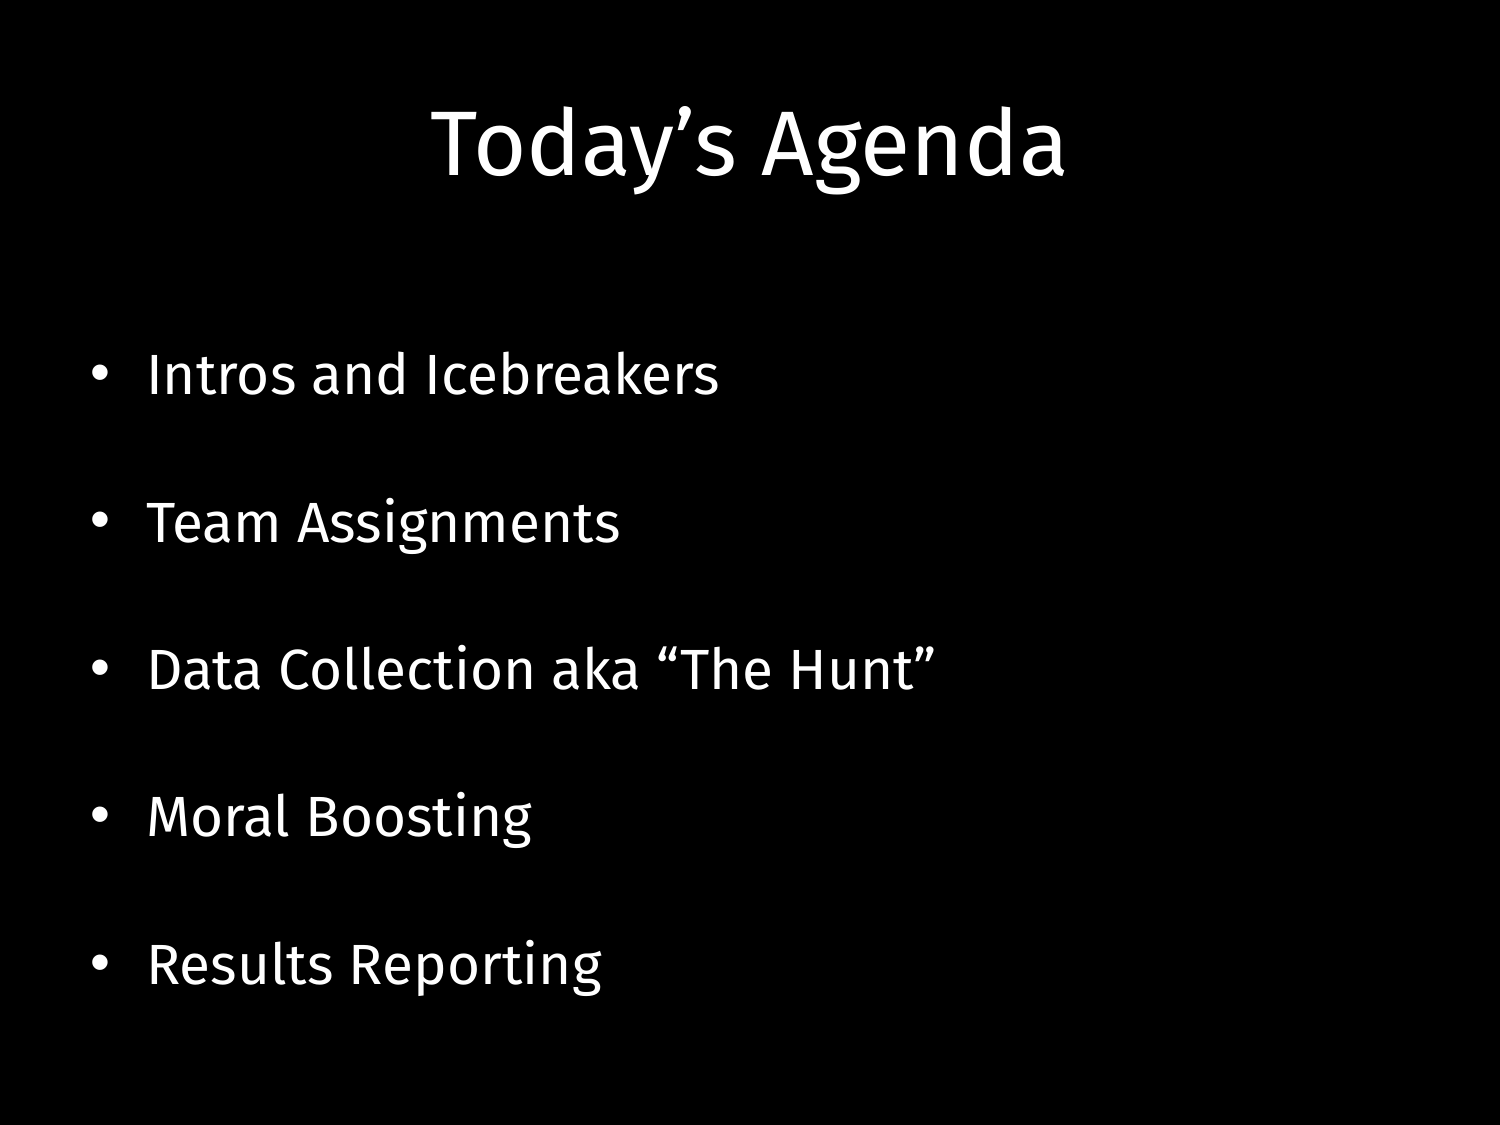

# Today’s Agenda
Intros and Icebreakers
Team Assignments
Data Collection aka “The Hunt”
Moral Boosting
Results Reporting